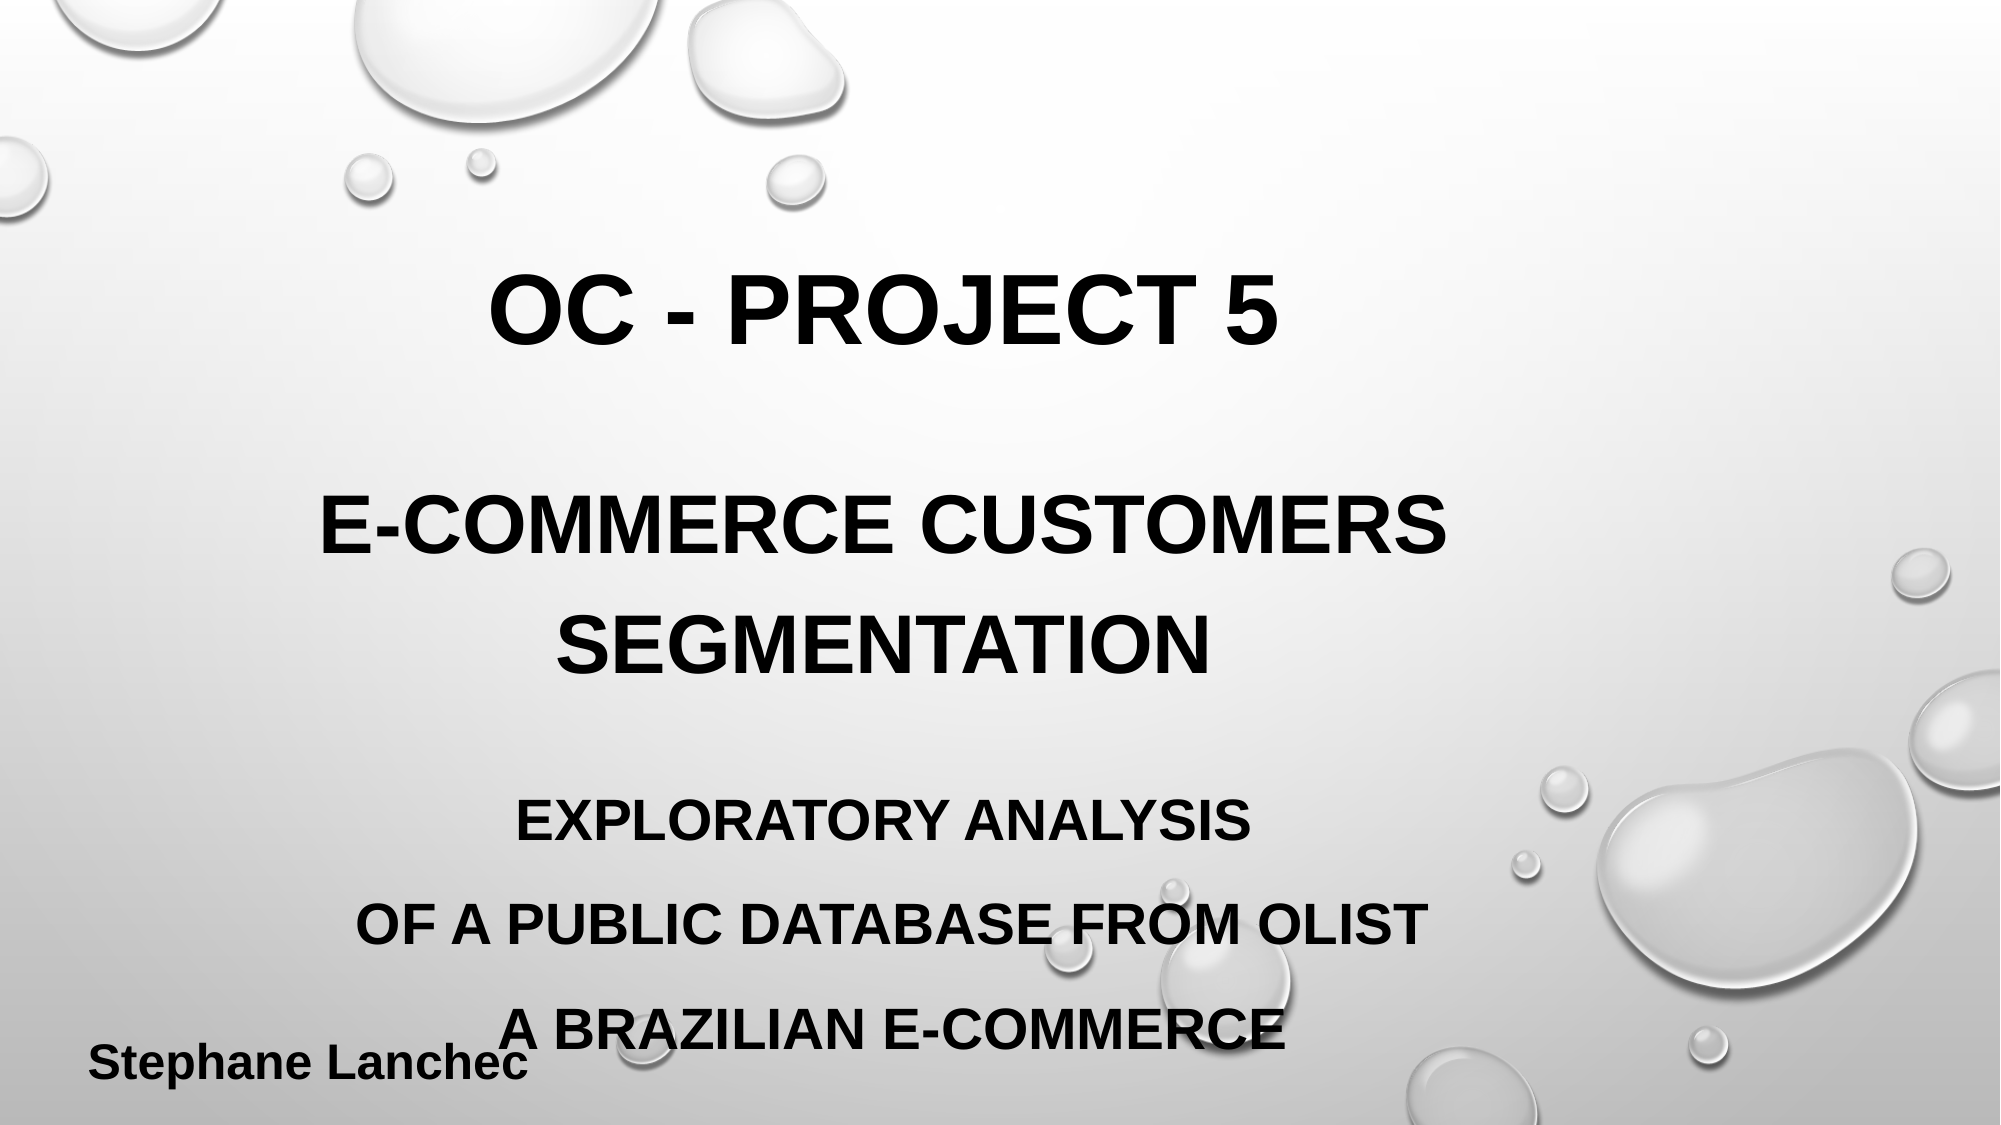

# OC - Project 5
E-commerce customers segmentation

Exploratory Analysis
 of a Public DataBASE from OLIST
 A Brazilian E-Commerce

Stephane Lanchec